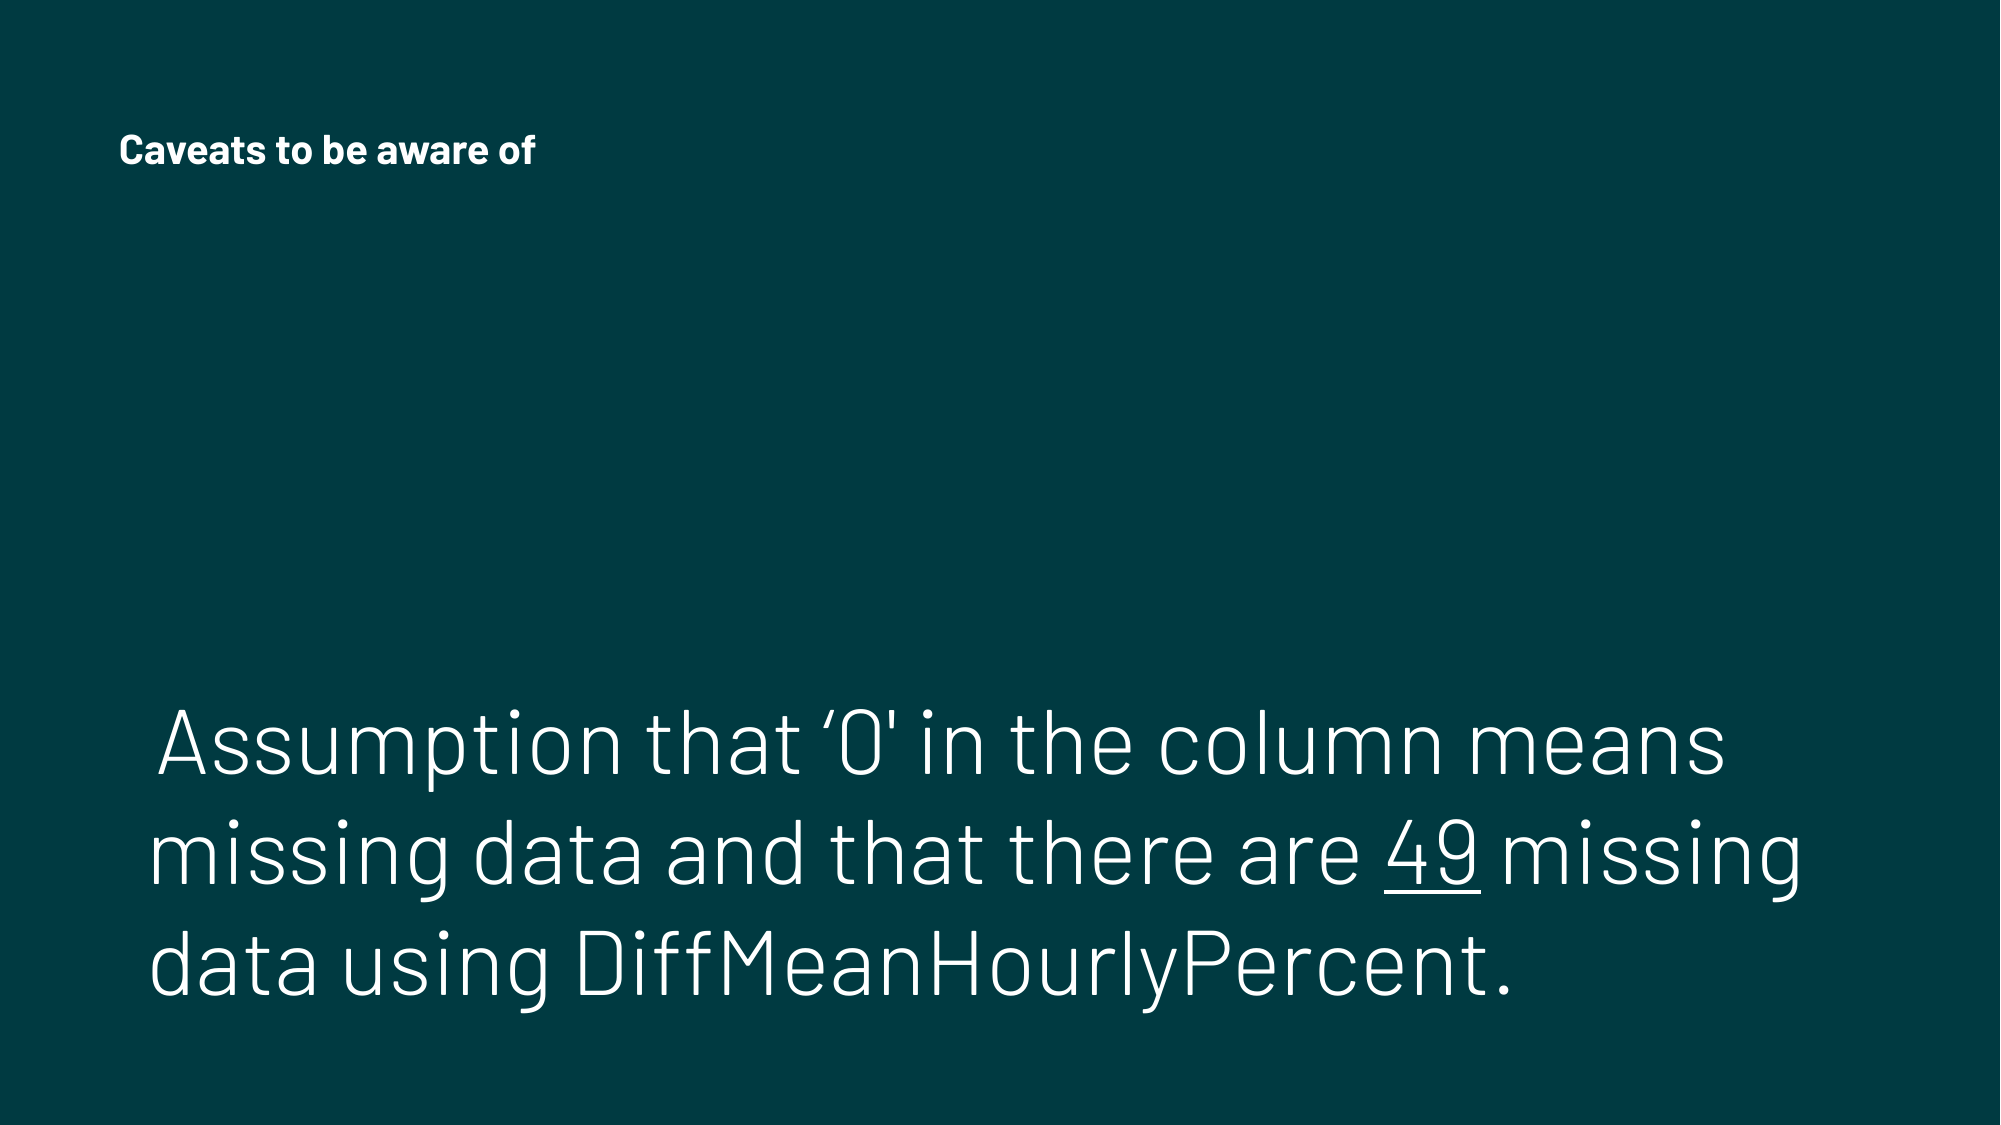

# Caveats to be aware of
  Assumption that ‘0' in the column means missing data and that there are 49 missing data using DiffMeanHourlyPercent.